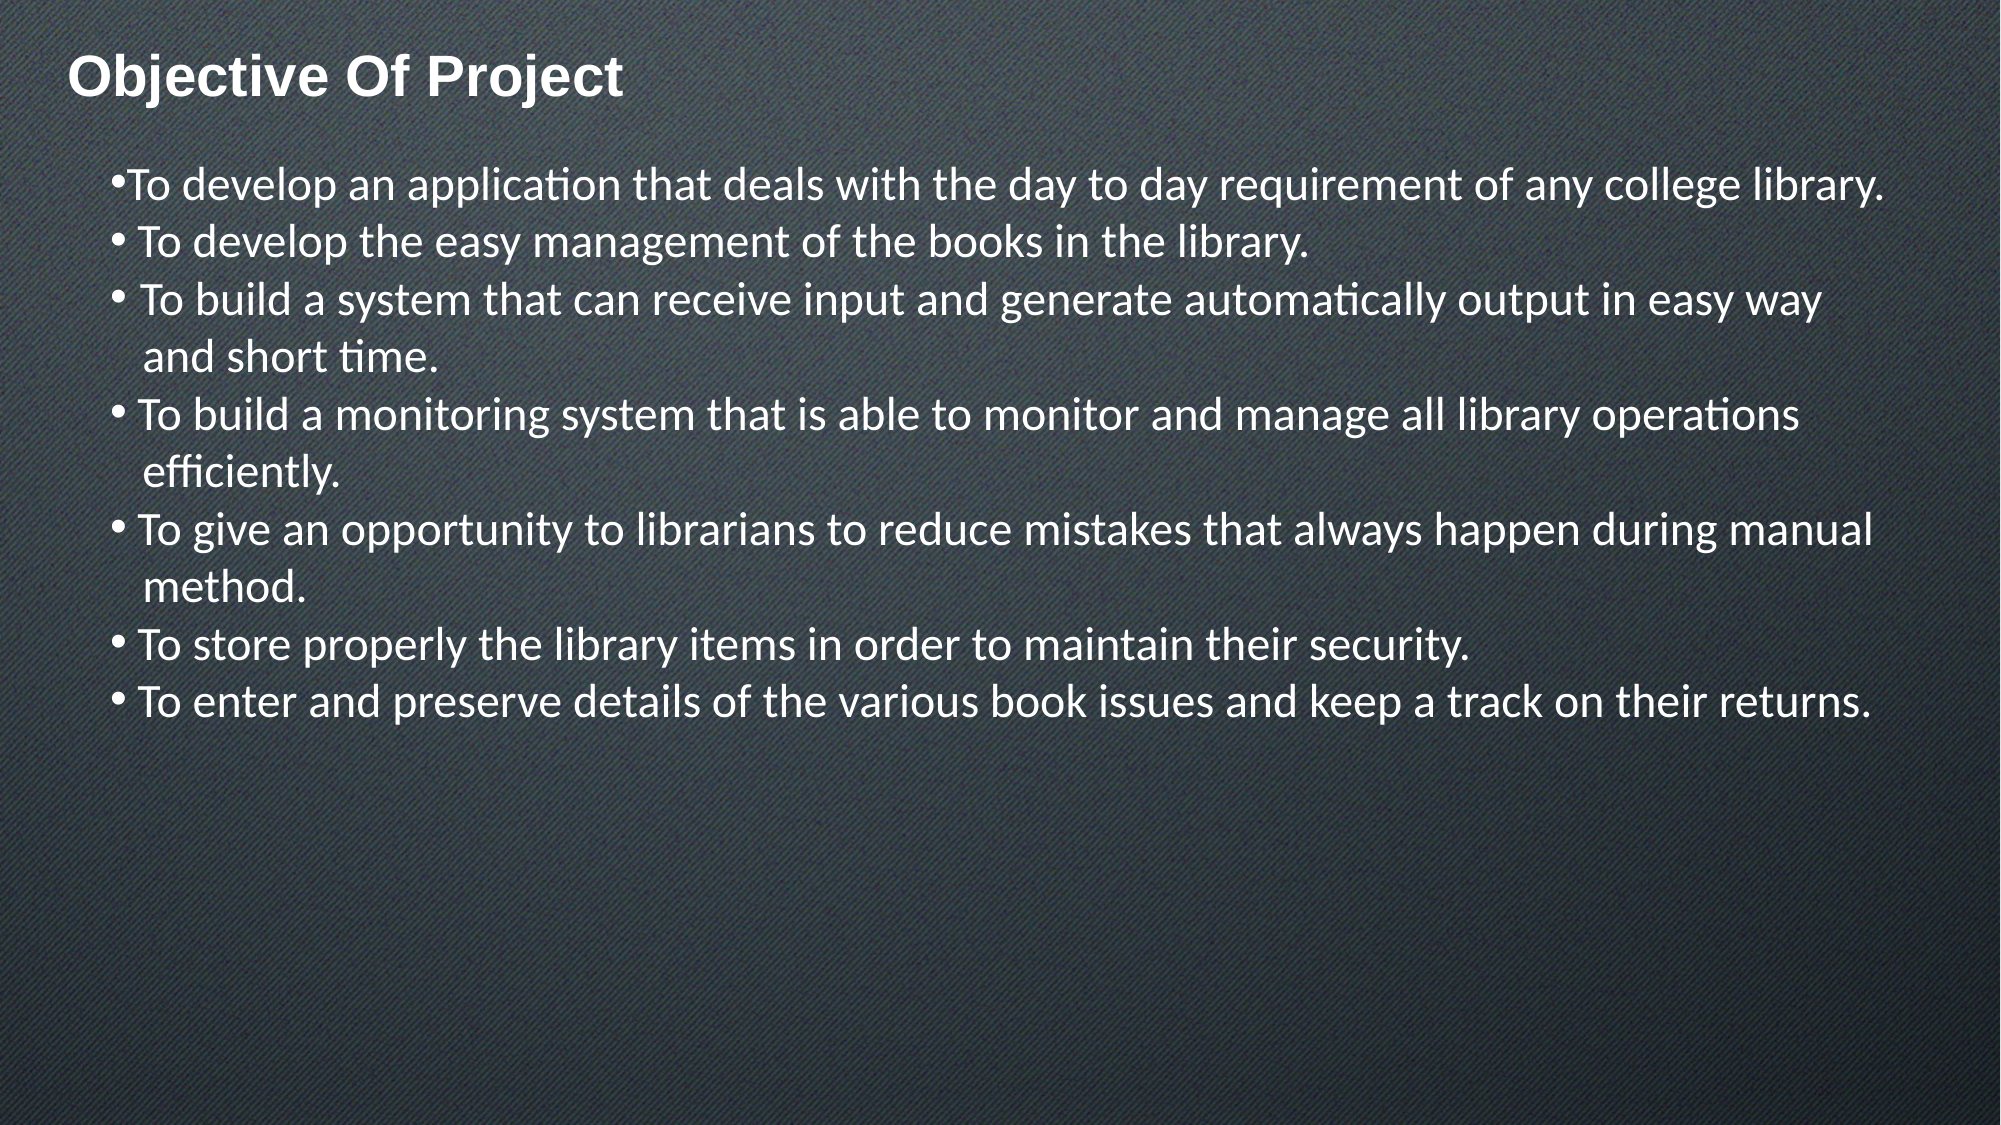

Objective Of Project
To develop an application that deals with the day to day requirement of any college library.
 To develop the easy management of the books in the library.
 To build a system that can receive input and generate automatically output in easy way
   and short time.
 To build a monitoring system that is able to monitor and manage all library operations
   efficiently.
 To give an opportunity to librarians to reduce mistakes that always happen during manual
   method.
 To store properly the library items in order to maintain their security.
 To enter and preserve details of the various book issues and keep a track on their returns.